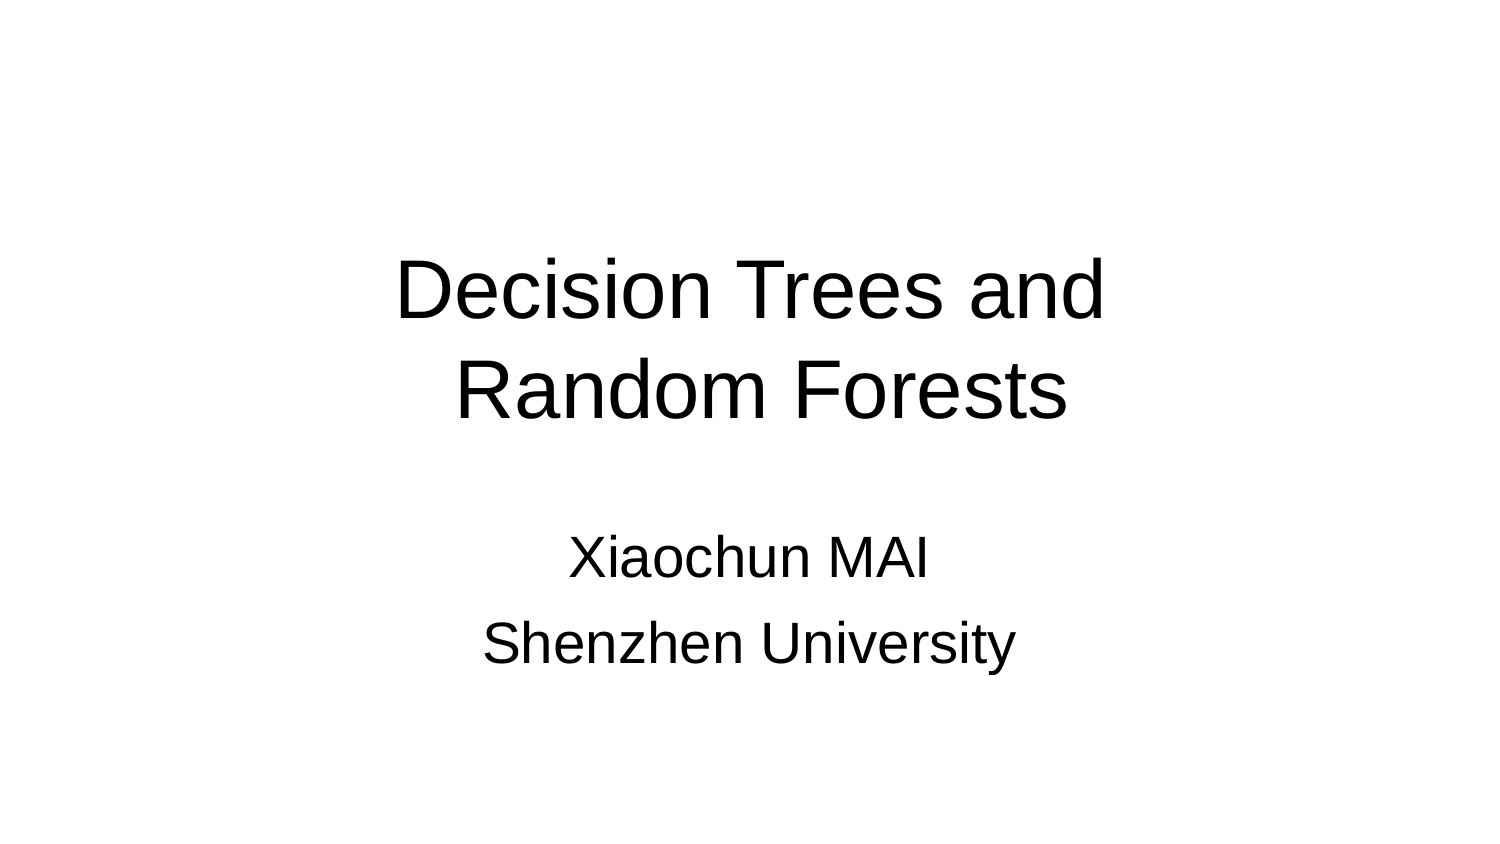

Decision Trees and
 Random Forests
Xiaochun MAI
Shenzhen University